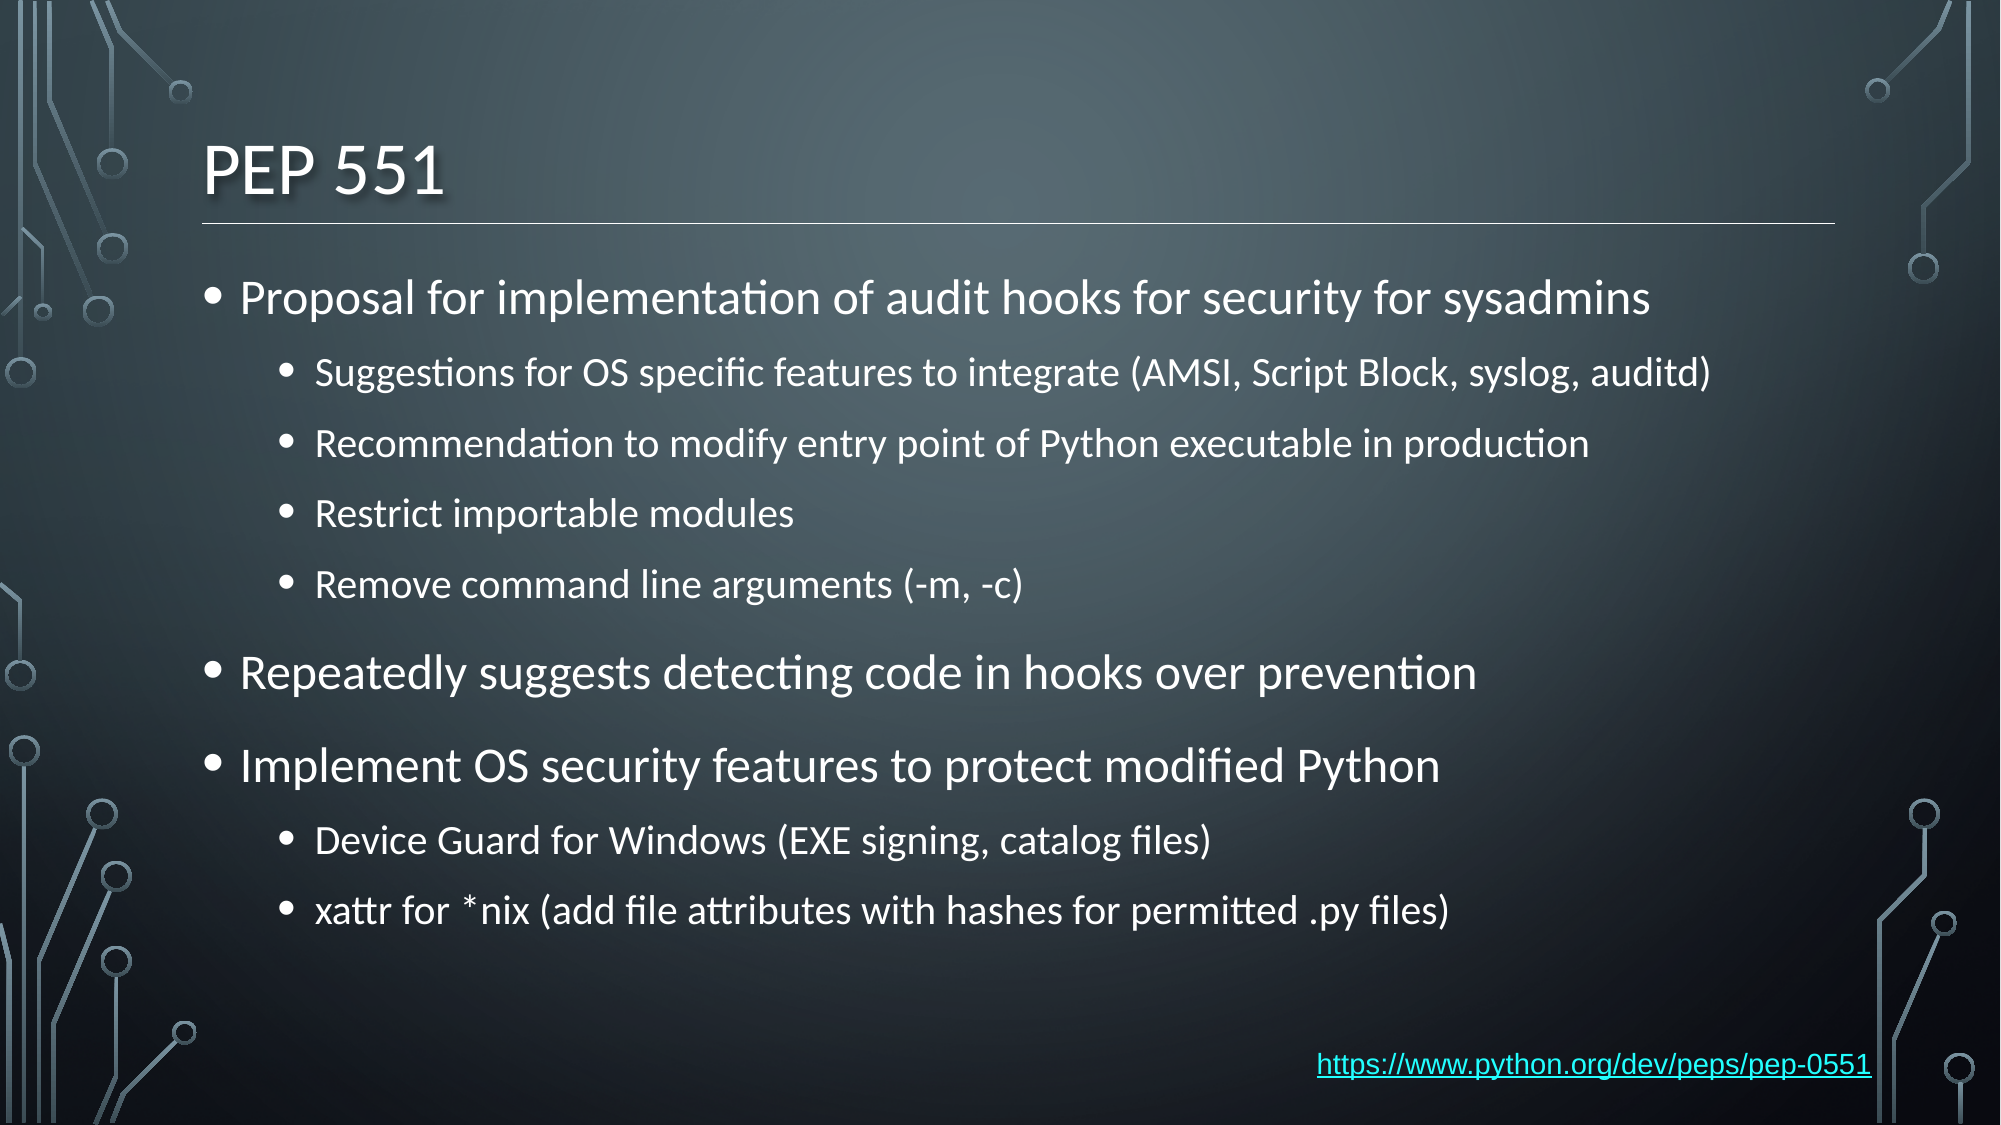

# PEP 551
Proposal for implementation of audit hooks for security for sysadmins
Suggestions for OS specific features to integrate (AMSI, Script Block, syslog, auditd)
Recommendation to modify entry point of Python executable in production
Restrict importable modules
Remove command line arguments (-m, -c)
Repeatedly suggests detecting code in hooks over prevention
Implement OS security features to protect modified Python
Device Guard for Windows (EXE signing, catalog files)
xattr for *nix (add file attributes with hashes for permitted .py files)
https://www.python.org/dev/peps/pep-0551